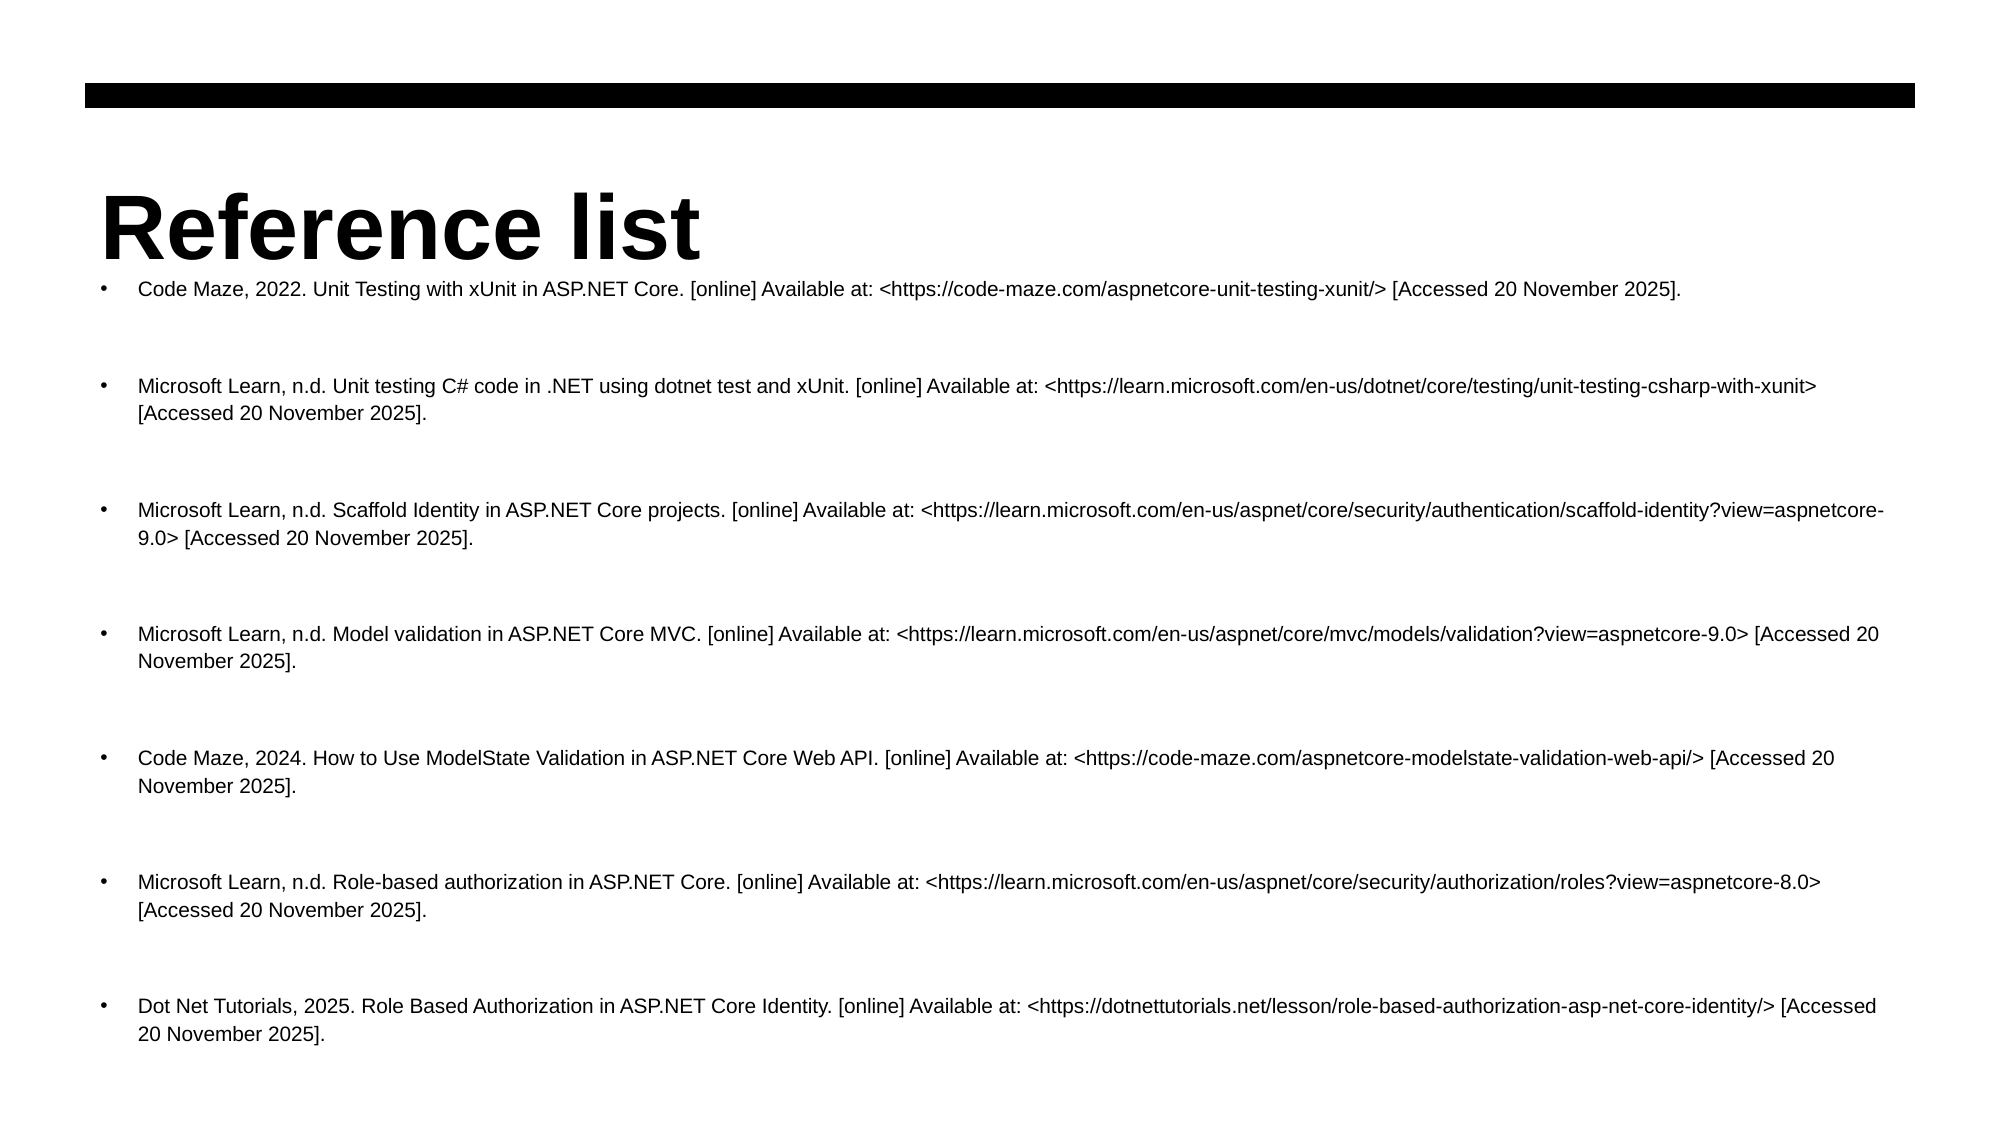

# Reference list

Code Maze, 2022. Unit Testing with xUnit in ASP.NET Core. [online] Available at: <https://code-maze.com/aspnetcore-unit-testing-xunit/> [Accessed 20 November 2025].

Microsoft Learn, n.d. Unit testing C# code in .NET using dotnet test and xUnit. [online] Available at: <https://learn.microsoft.com/en-us/dotnet/core/testing/unit-testing-csharp-with-xunit> [Accessed 20 November 2025].

Microsoft Learn, n.d. Scaffold Identity in ASP.NET Core projects. [online] Available at: <https://learn.microsoft.com/en-us/aspnet/core/security/authentication/scaffold-identity?view=aspnetcore-9.0> [Accessed 20 November 2025].

Microsoft Learn, n.d. Model validation in ASP.NET Core MVC. [online] Available at: <https://learn.microsoft.com/en-us/aspnet/core/mvc/models/validation?view=aspnetcore-9.0> [Accessed 20 November 2025].

Code Maze, 2024. How to Use ModelState Validation in ASP.NET Core Web API. [online] Available at: <https://code-maze.com/aspnetcore-modelstate-validation-web-api/> [Accessed 20 November 2025].

Microsoft Learn, n.d. Role-based authorization in ASP.NET Core. [online] Available at: <https://learn.microsoft.com/en-us/aspnet/core/security/authorization/roles?view=aspnetcore-8.0> [Accessed 20 November 2025].

Dot Net Tutorials, 2025. Role Based Authorization in ASP.NET Core Identity. [online] Available at: <https://dotnettutorials.net/lesson/role-based-authorization-asp-net-core-identity/> [Accessed 20 November 2025].